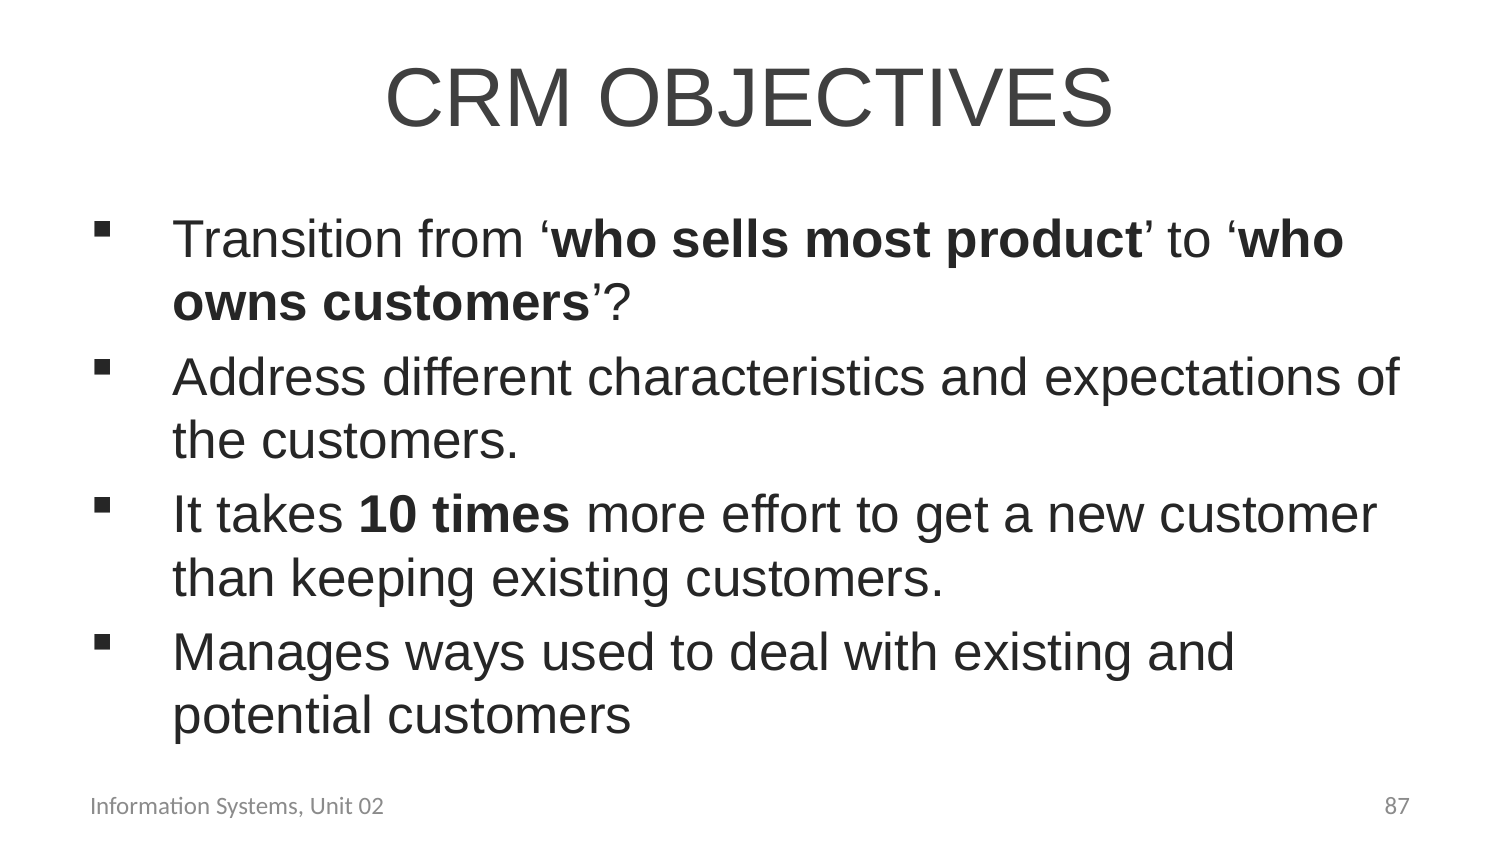

# CRM Objectives
Transition from ‘who sells most product’ to ‘who owns customers’?
Address different characteristics and expectations of the customers.
It takes 10 times more effort to get a new customer than keeping existing customers.
Manages ways used to deal with existing and potential customers

Information Systems, Unit 02
87